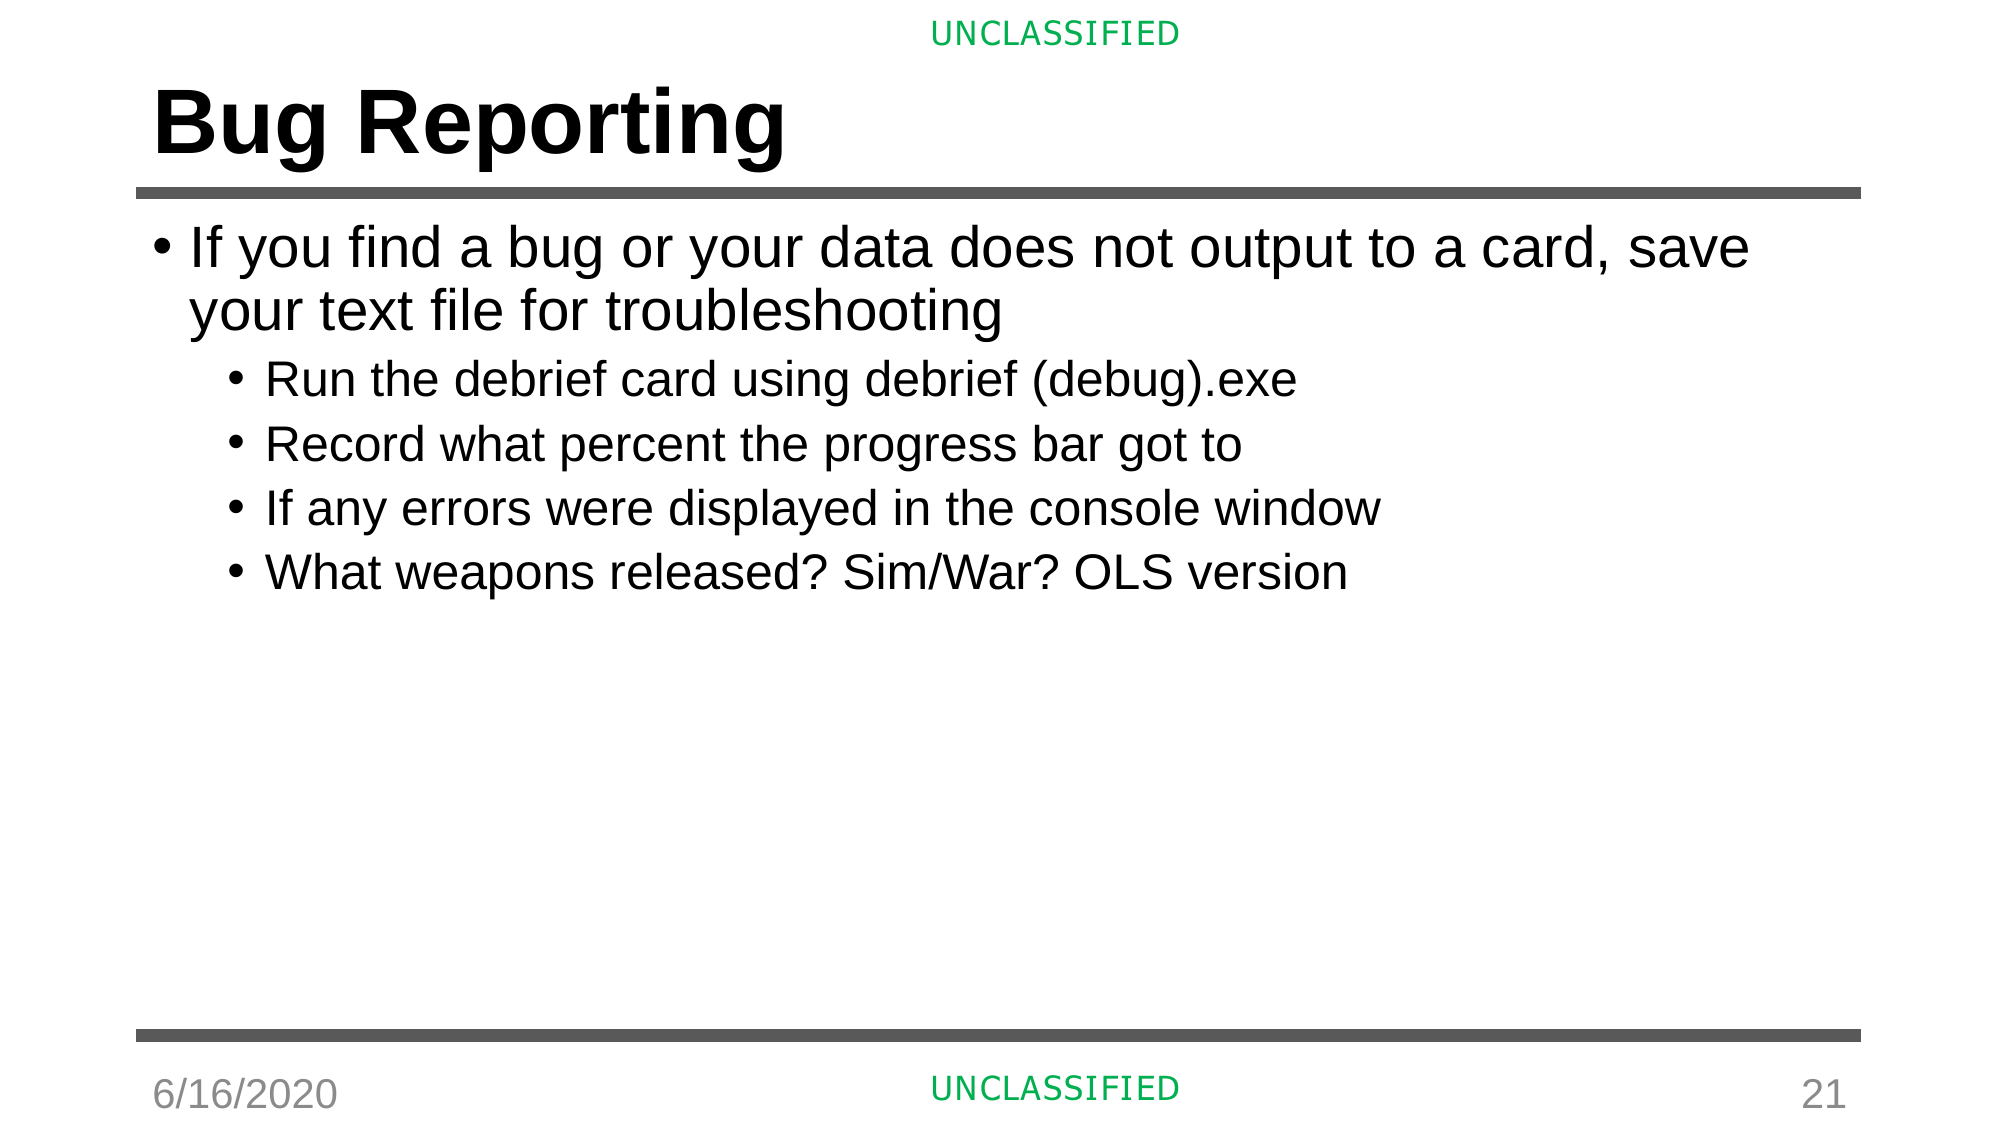

# Bug Reporting
If you find a bug or your data does not output to a card, save your text file for troubleshooting
Run the debrief card using debrief (debug).exe
Record what percent the progress bar got to
If any errors were displayed in the console window
What weapons released? Sim/War? OLS version

6/16/2020
21